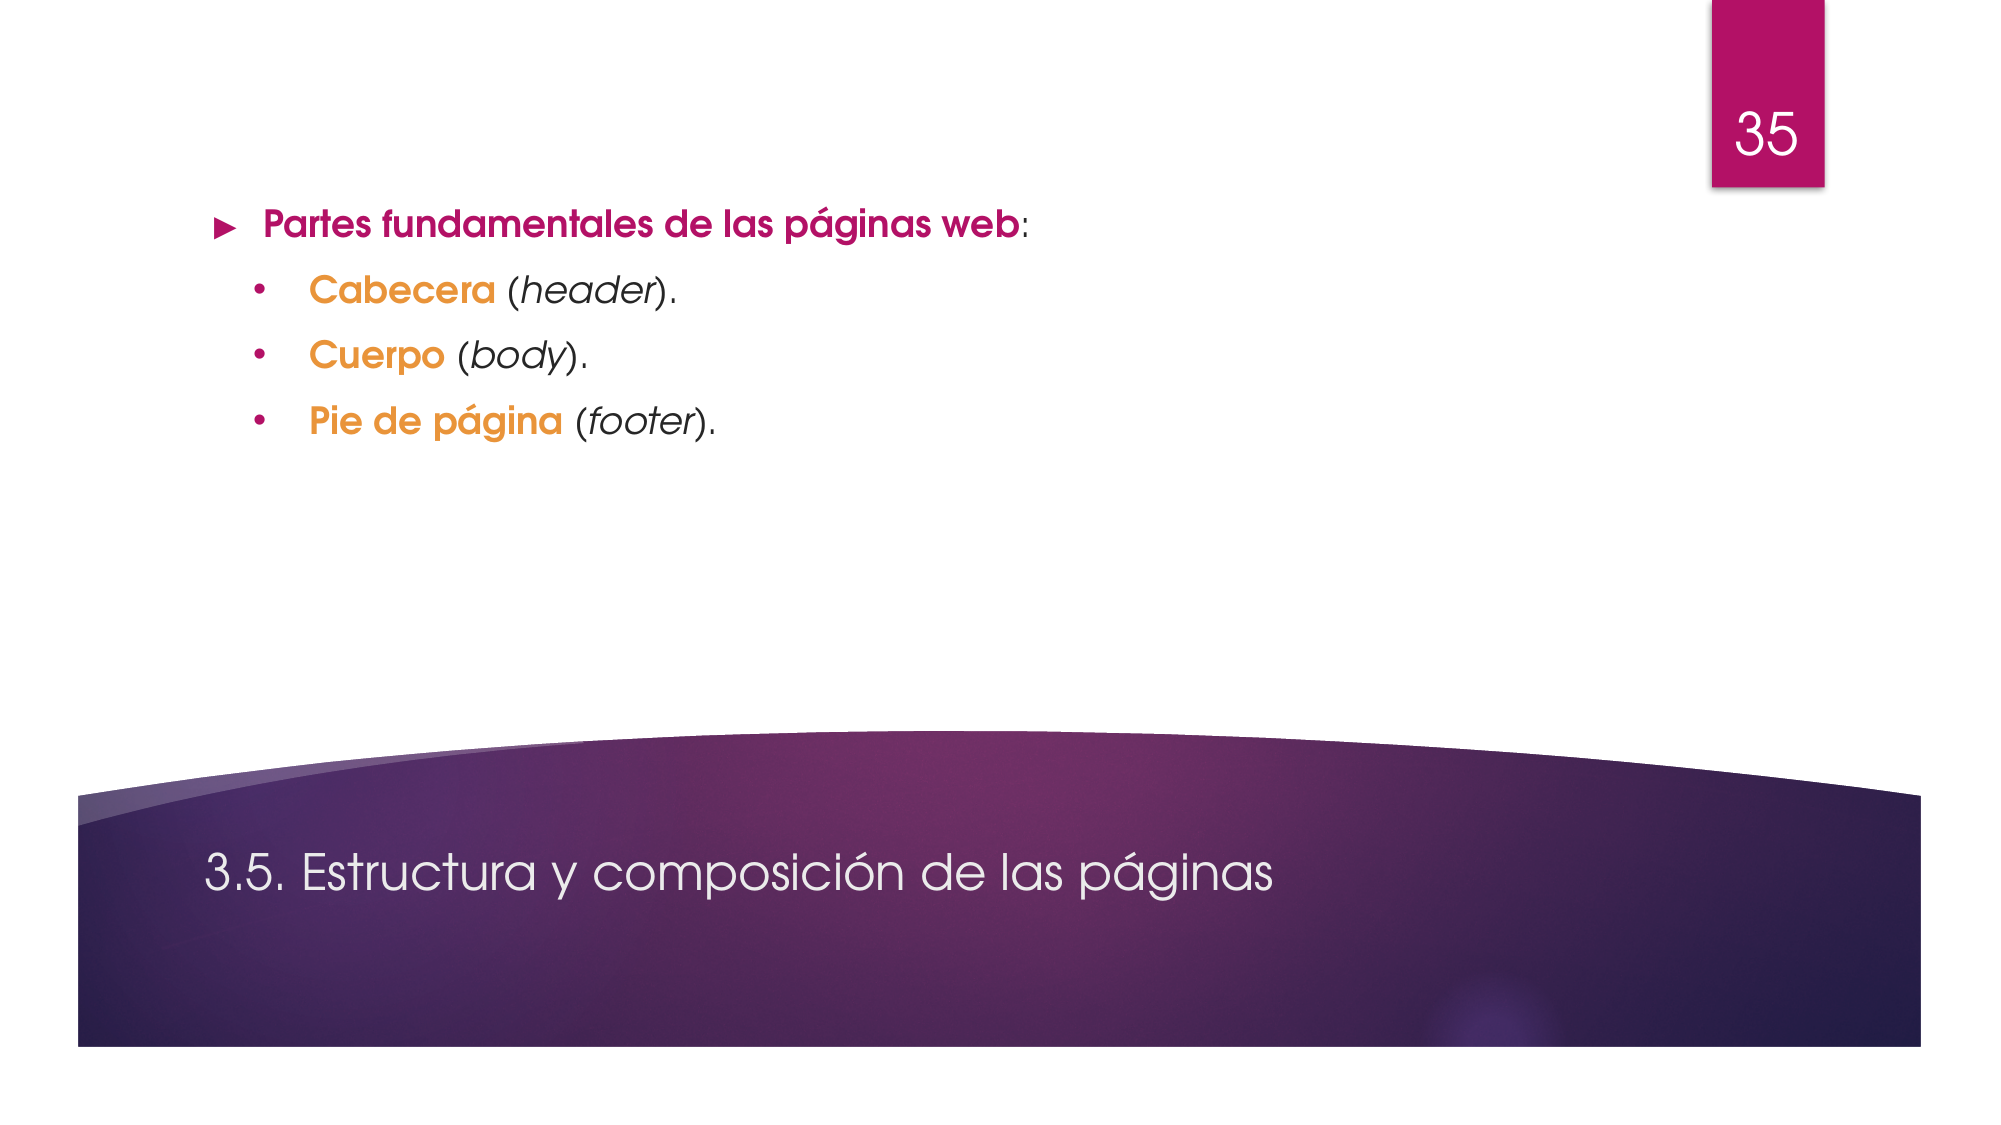

35
Partes fundamentales de las páginas web:
Cabecera (header).
Cuerpo (body).
Pie de página (footer).
# 3.5. Estructura y composición de las páginas